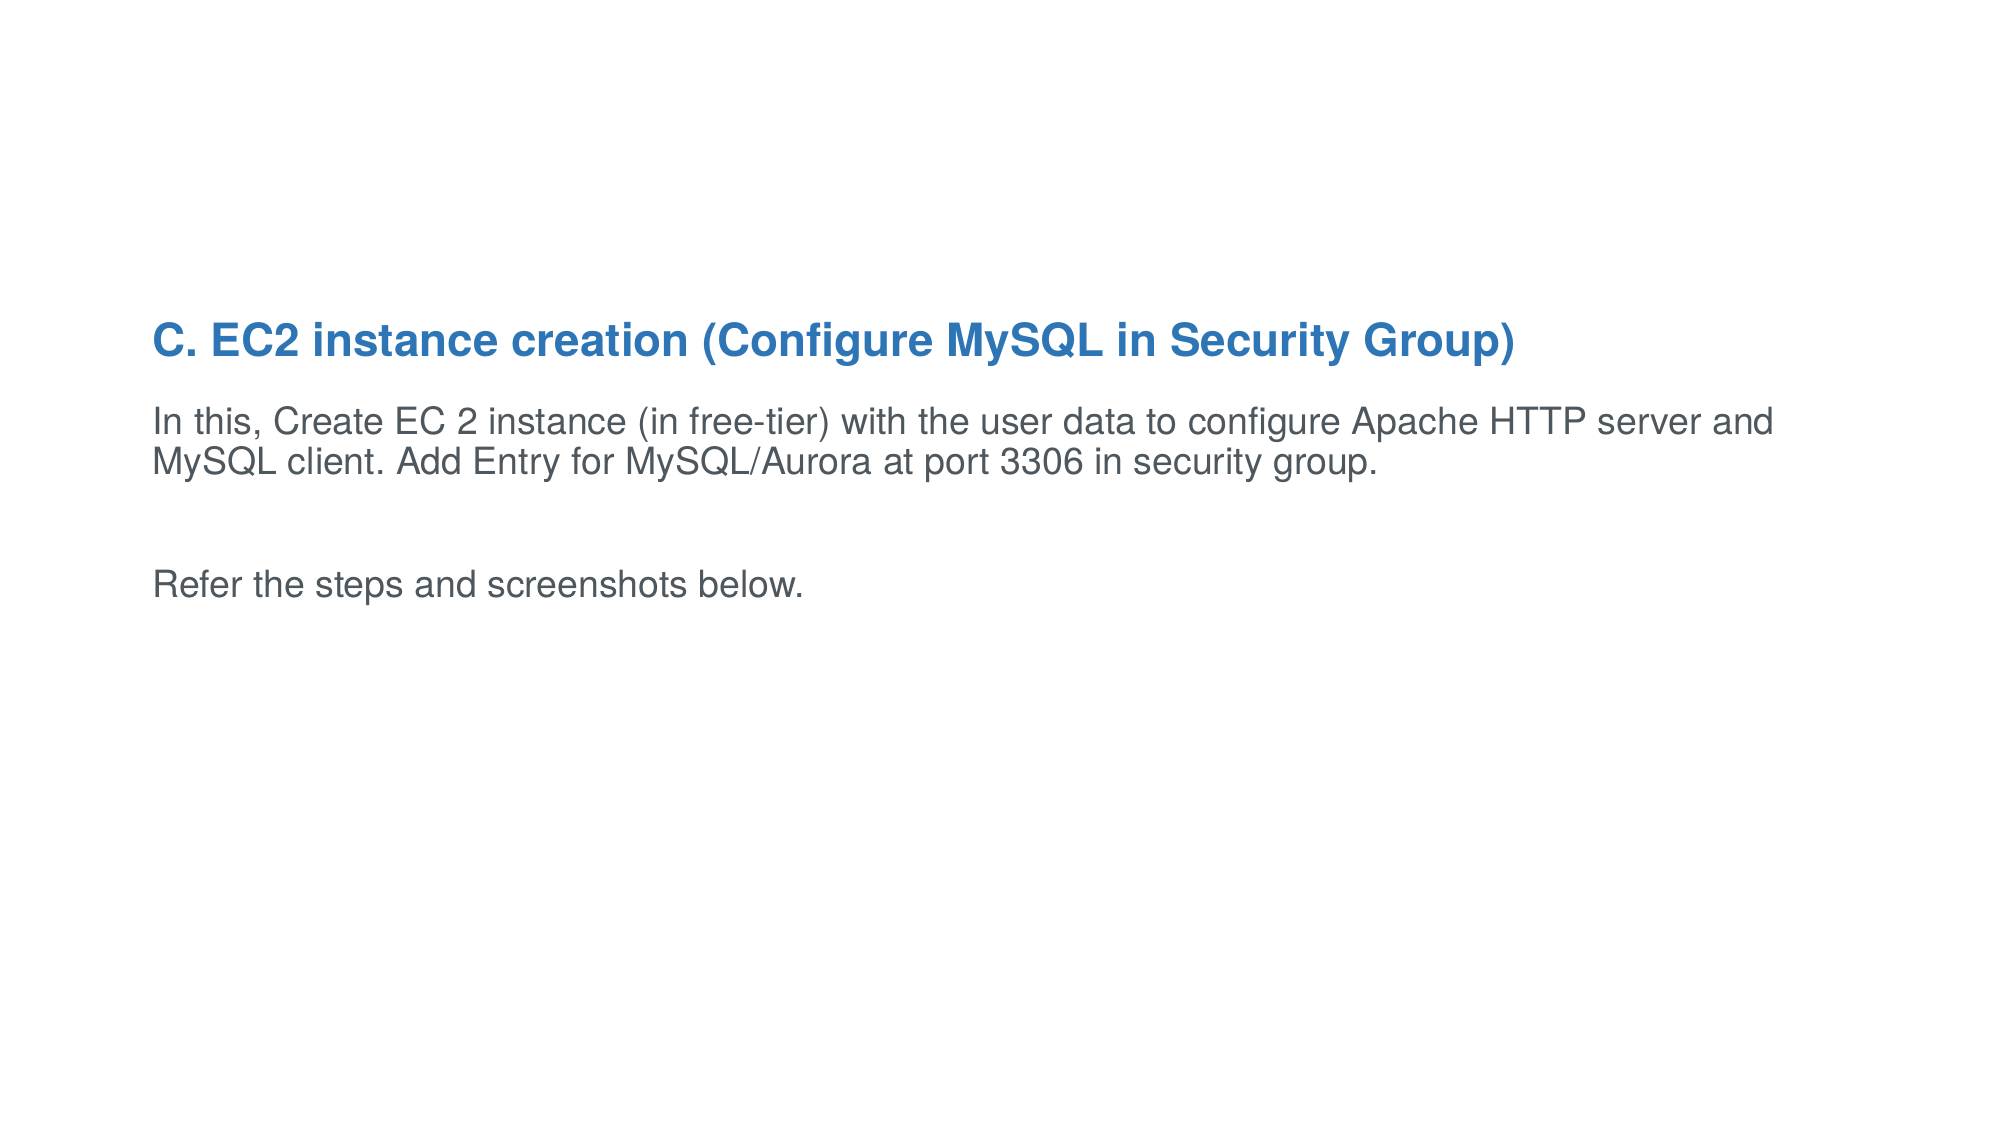

#
C. EC2 instance creation (Configure MySQL in Security Group)
In this, Create EC 2 instance (in free-tier) with the user data to configure Apache HTTP server and MySQL client. Add Entry for MySQL/Aurora at port 3306 in security group.

Refer the steps and screenshots below.